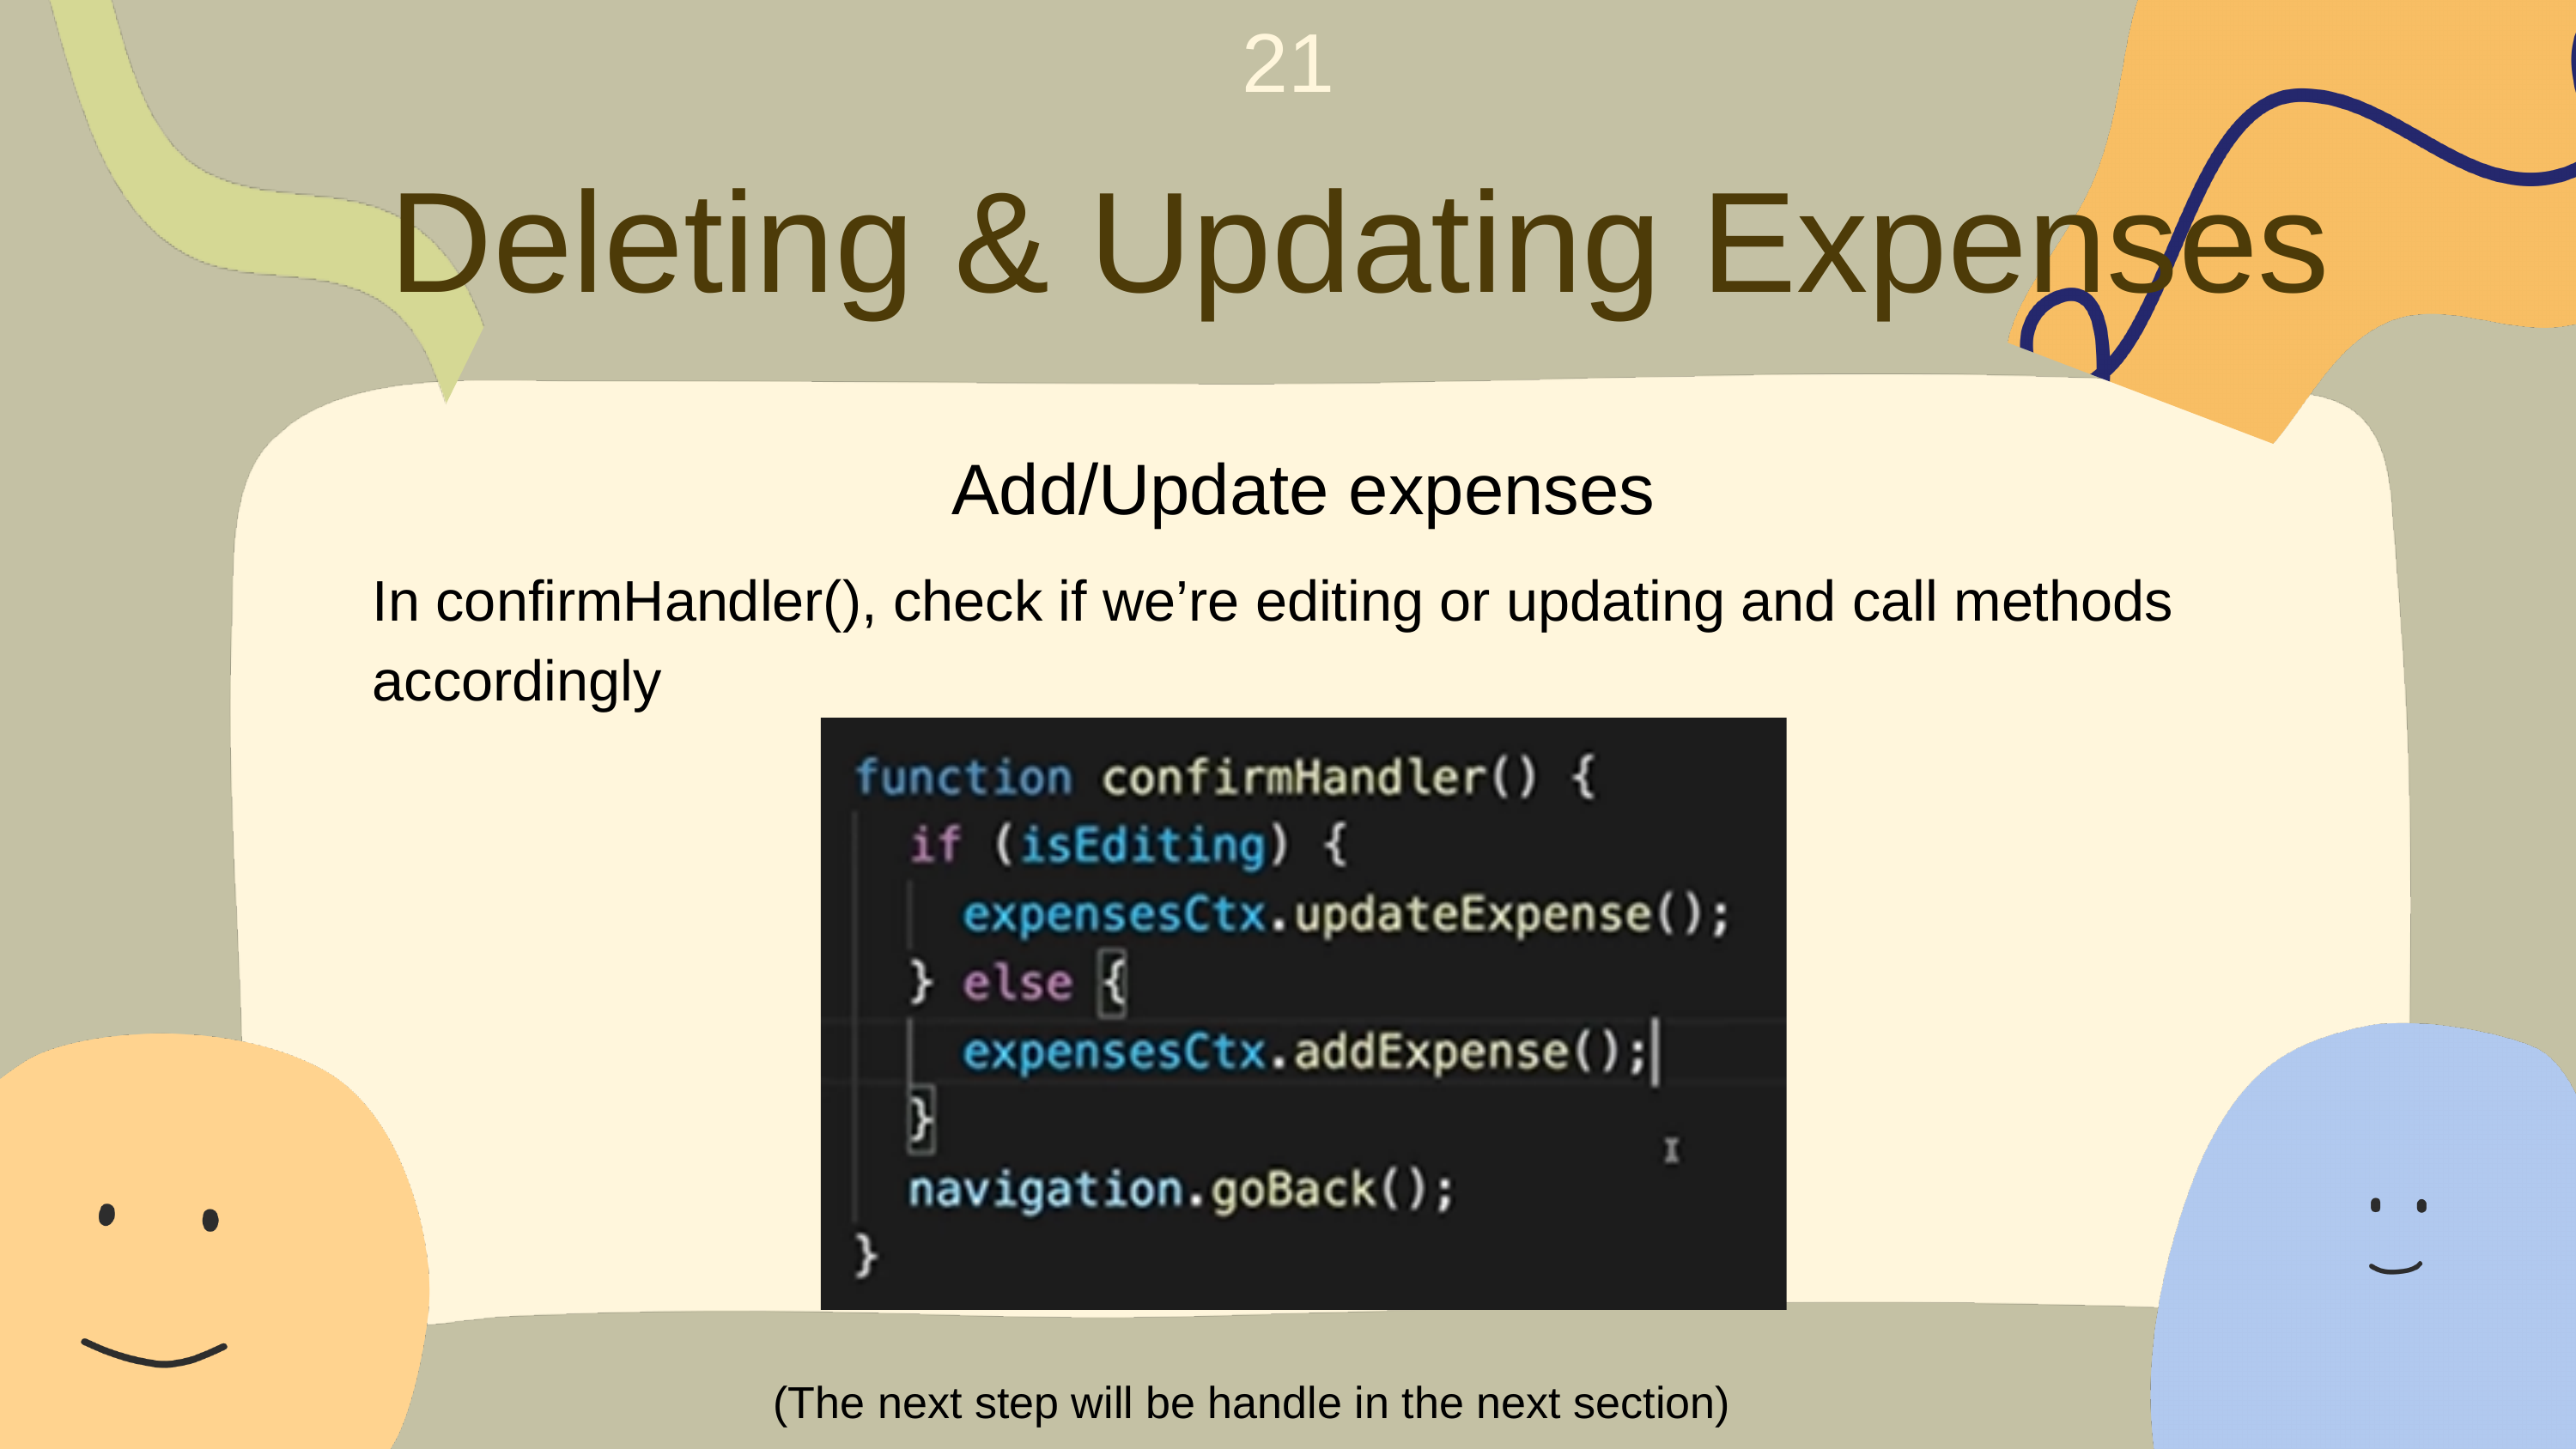

21
Deleting & Updating Expenses

Add/Update expenses
In confirmHandler(), check if we’re editing or updating and call methods accordingly

(The next step will be handle in the next section)